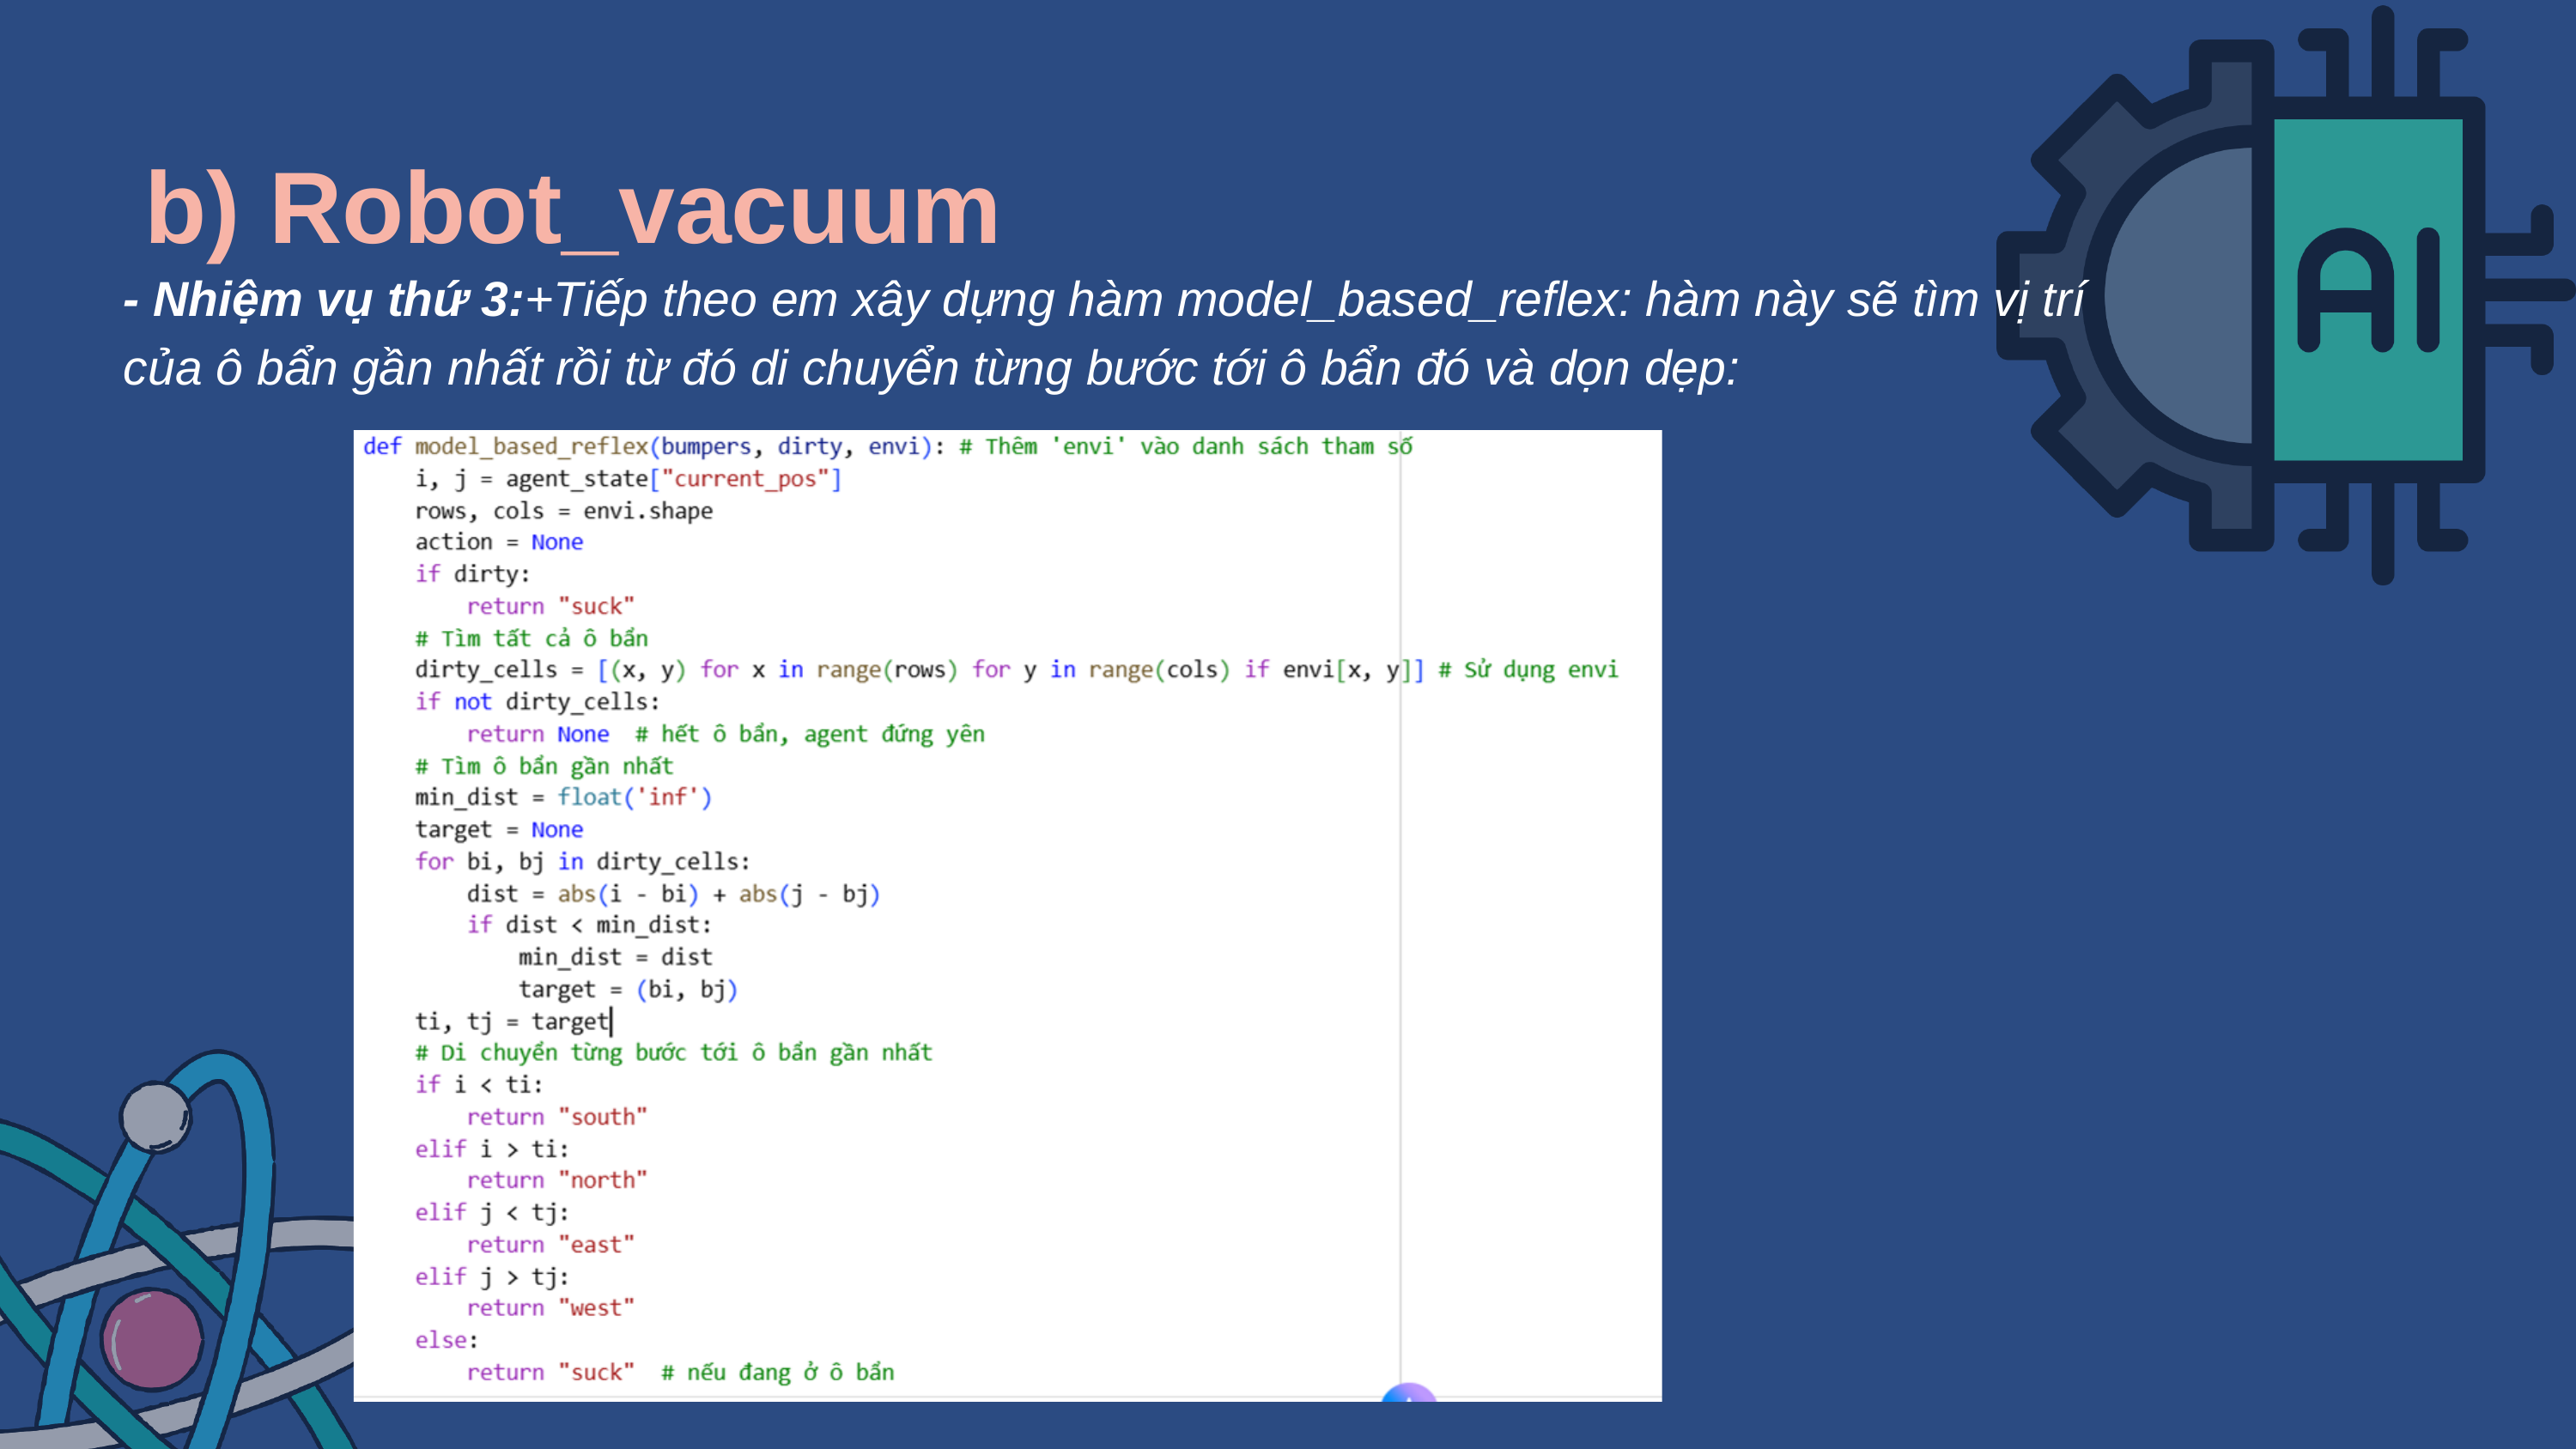

b) Robot_vacuum
- Nhiệm vụ thứ 3:+Tiếp theo em xây dựng hàm model_based_reflex: hàm này sẽ tìm vị trí của ô bẩn gần nhất rồi từ đó di chuyển từng bước tới ô bẩn đó và dọn dẹp: